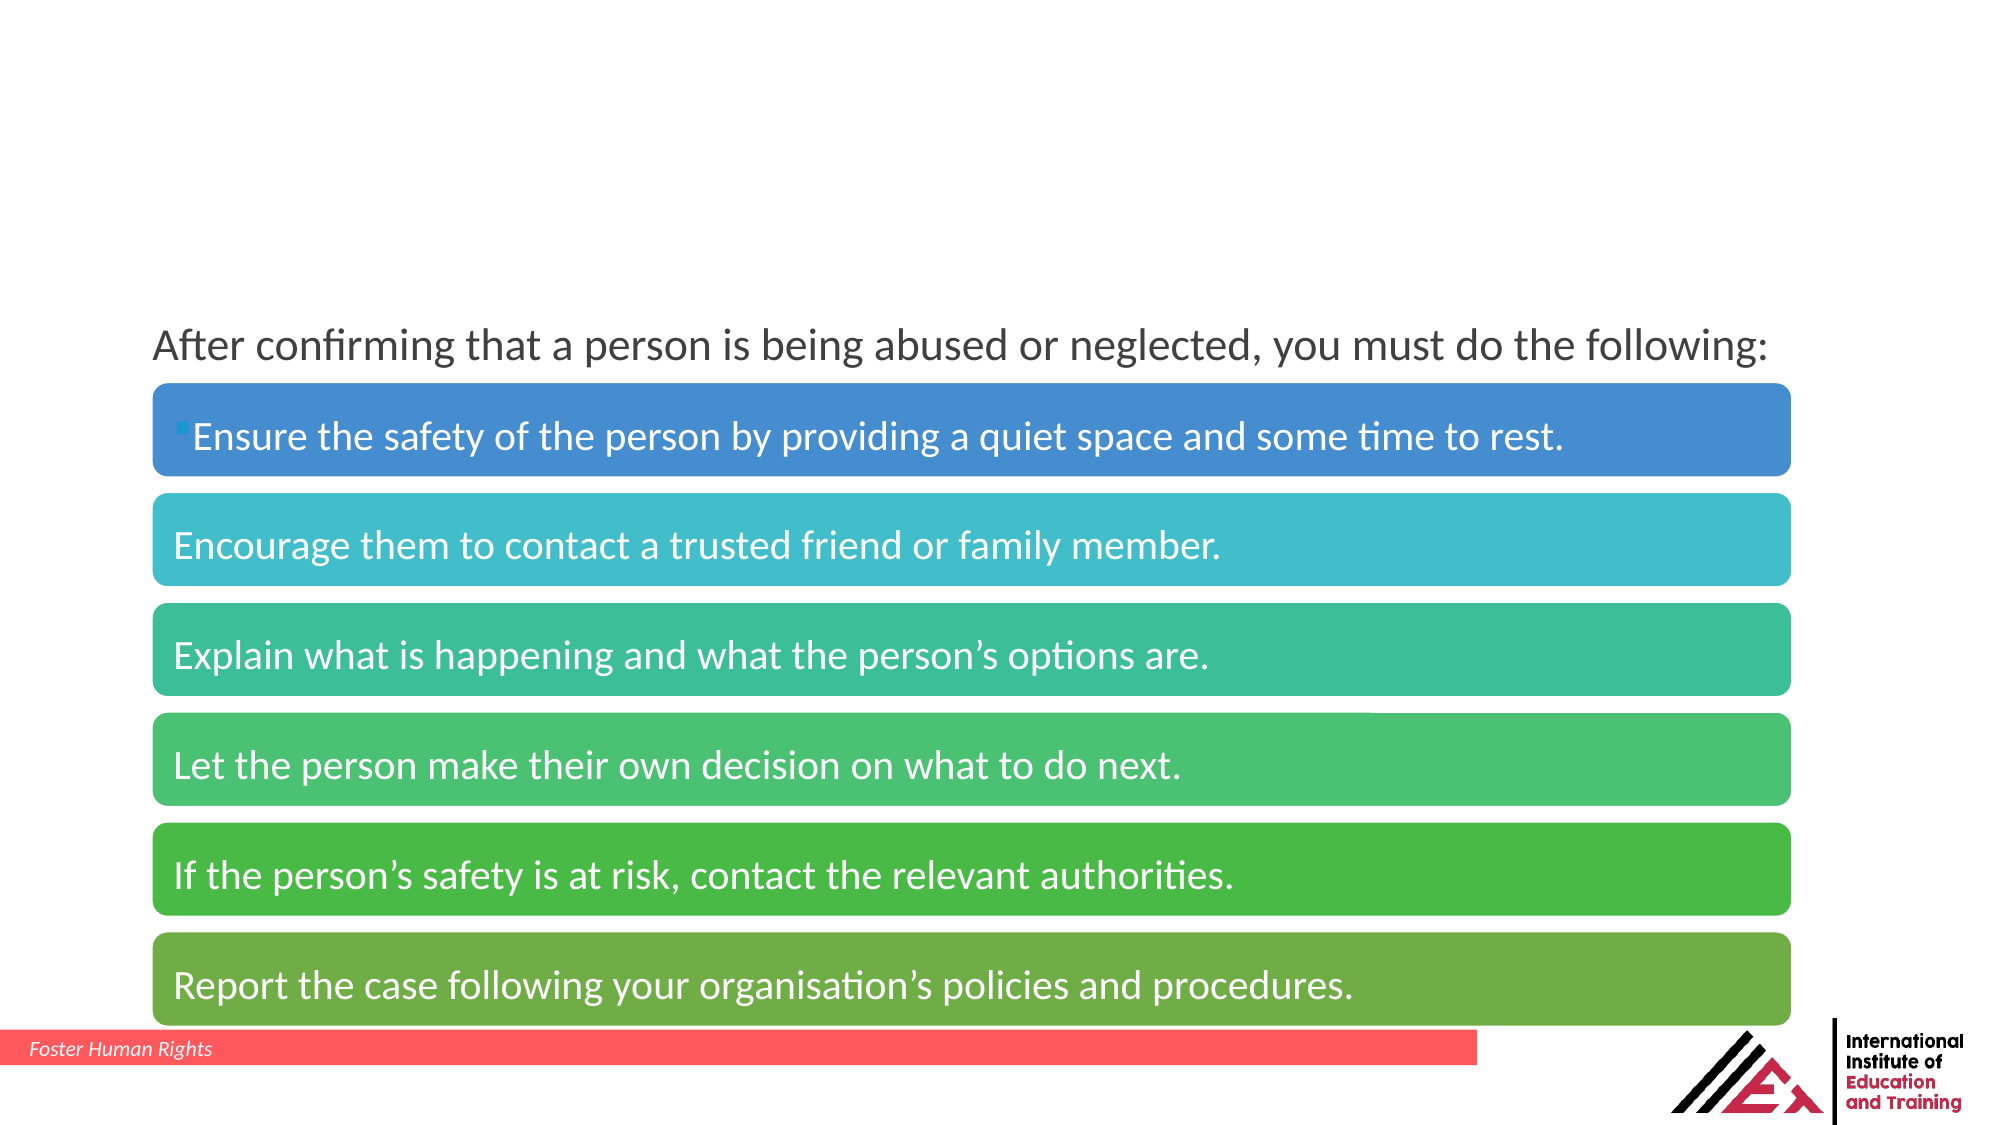

After confirming that a person is being abused or neglected, you must do the following:

Ensure the safety of the person by providing a quiet space and some time to rest.
Encourage them to contact a trusted friend or family member.
Explain what is happening and what the person’s options are.
Let the person make their own decision on what to do next.
If the person’s safety is at risk, contact the relevant authorities.
Report the case following your organisation’s policies and procedures.
Foster Human Rights